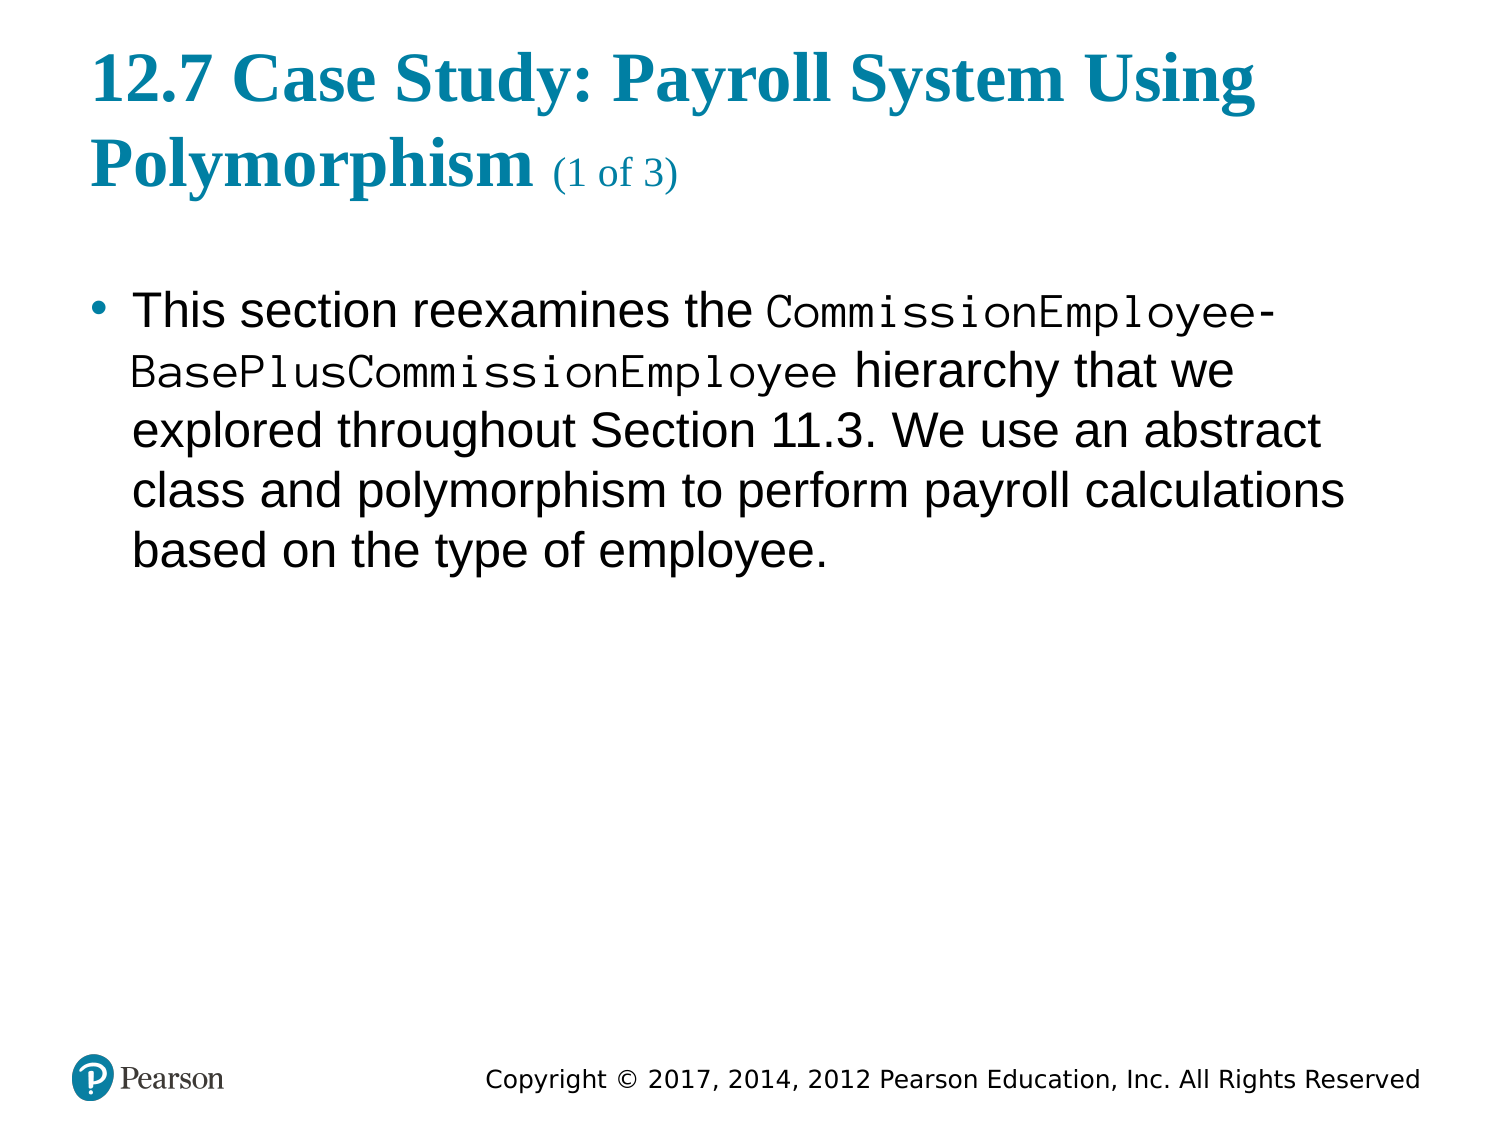

# 12.7 Case Study: Payroll System Using Polymorphism (1 of 3)
This section reexamines the CommissionEmployee-BasePlusCommissionEmployee hierarchy that we explored throughout Section 11.3. We use an abstract class and polymorphism to perform payroll calculations based on the type of employee.